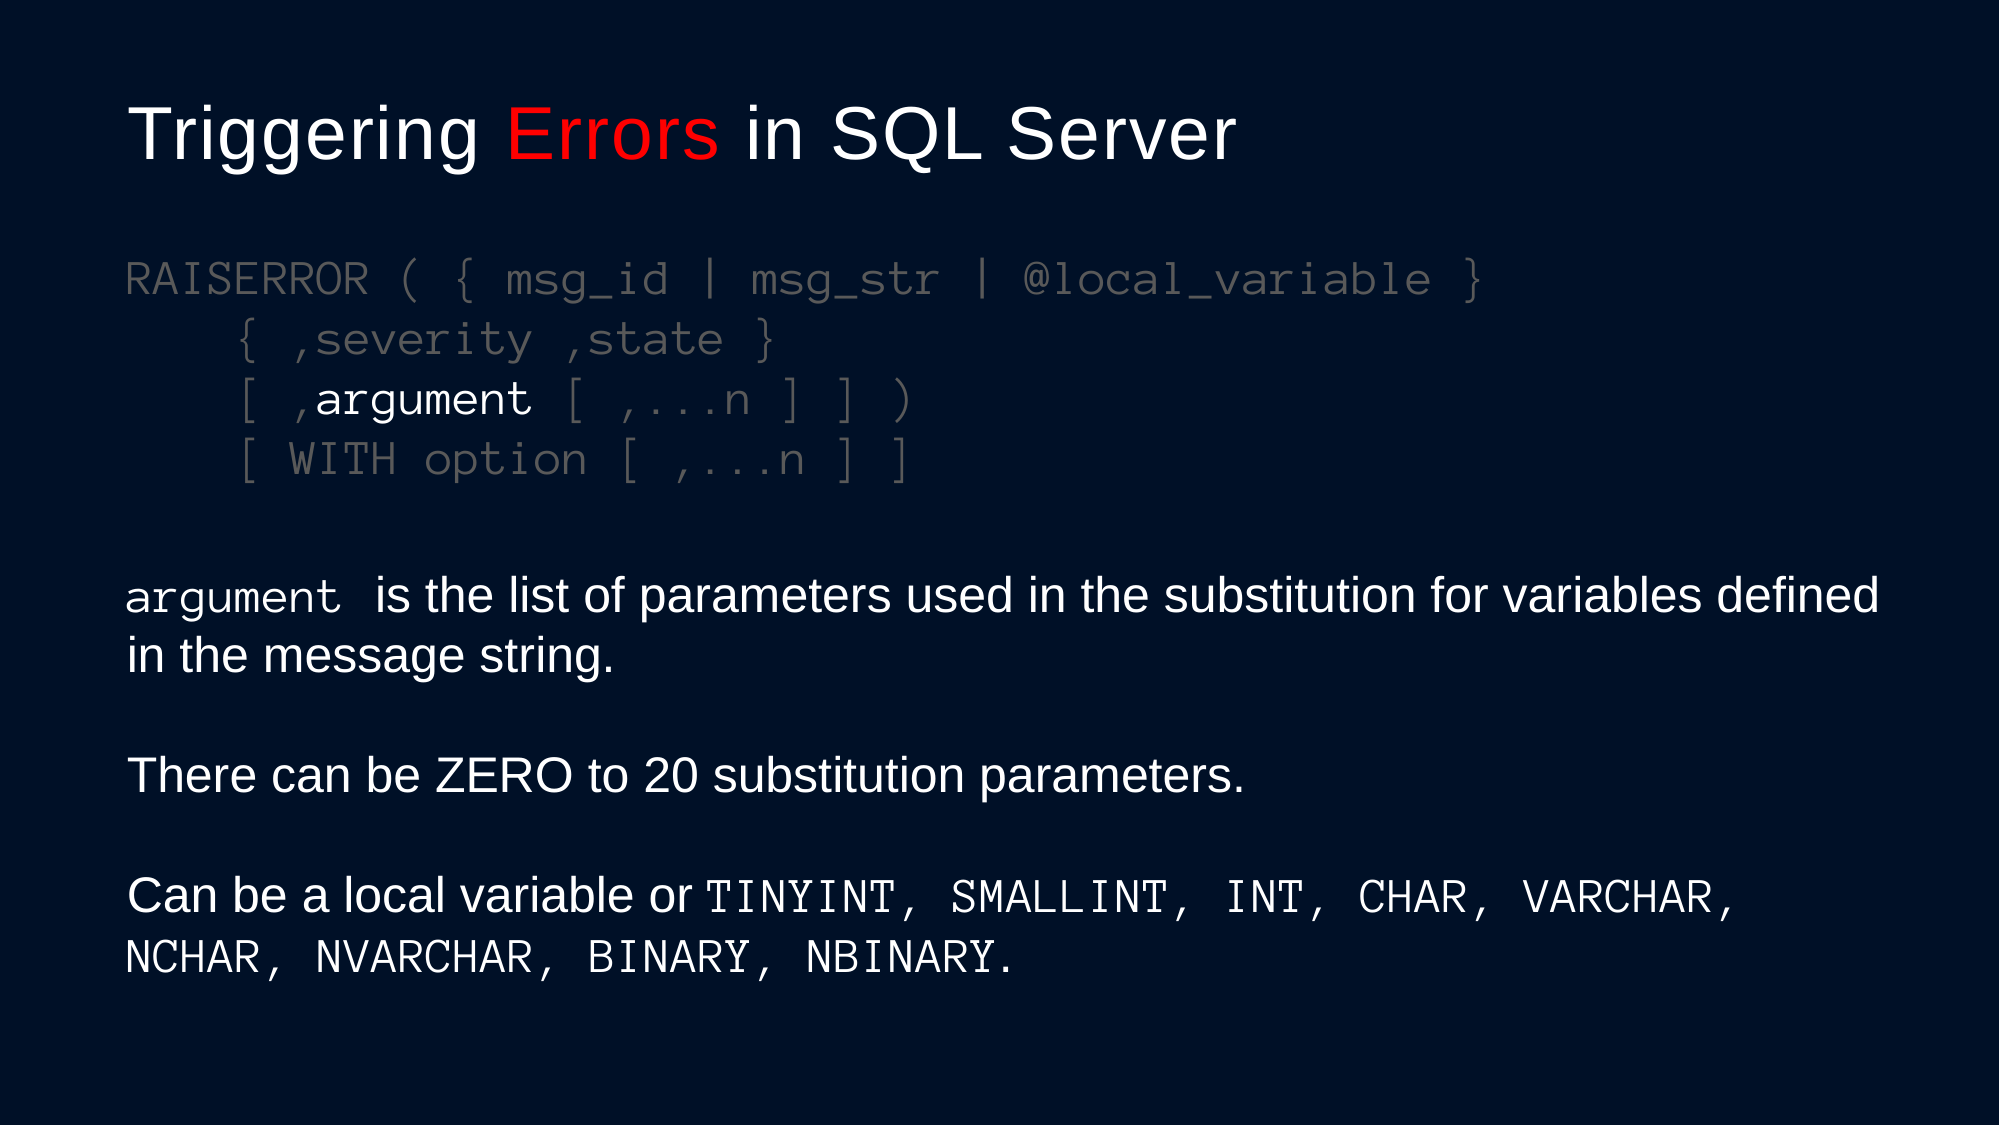

Triggering Errors in SQL Server
RAISERROR ( { msg_id | msg_str | @local_variable }
    { ,severity ,state }
    [ ,argument [ ,...n ] ] )
    [ WITH option [ ,...n ] ]
argument is the list of parameters used in the substitution for variables defined in the message string.

There can be ZERO to 20 substitution parameters.

Can be a local variable or TINYINT, SMALLINT, INT, CHAR, VARCHAR, NCHAR, NVARCHAR, BINARY, NBINARY.